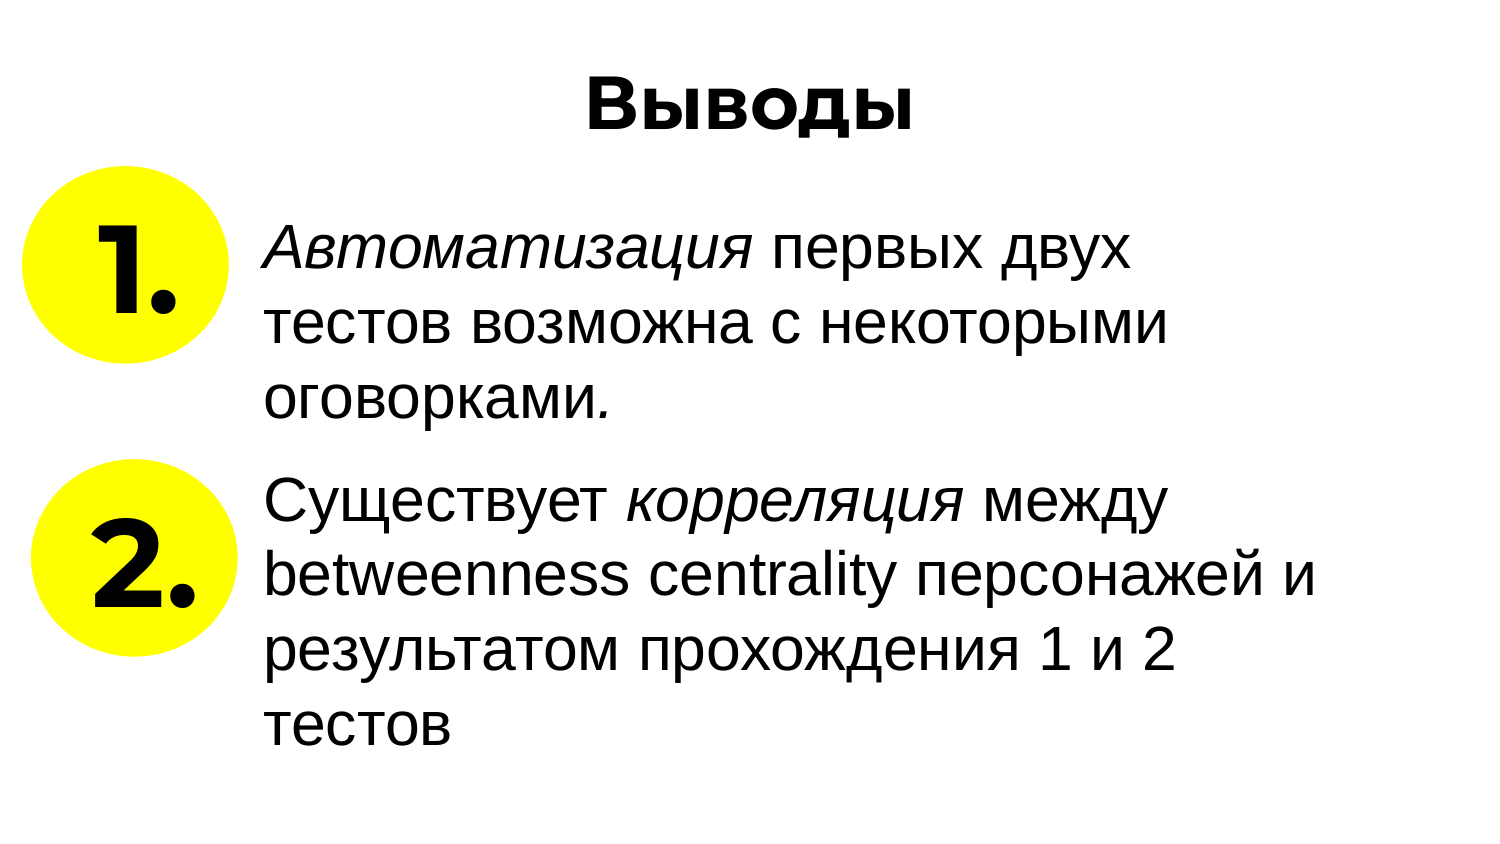

Выводы

1.
Автоматизация первых двух тестов возможна с некоторыми оговорками.

Существует корреляция между betweenness centrality персонажей и результатом прохождения 1 и 2 тестов

2.